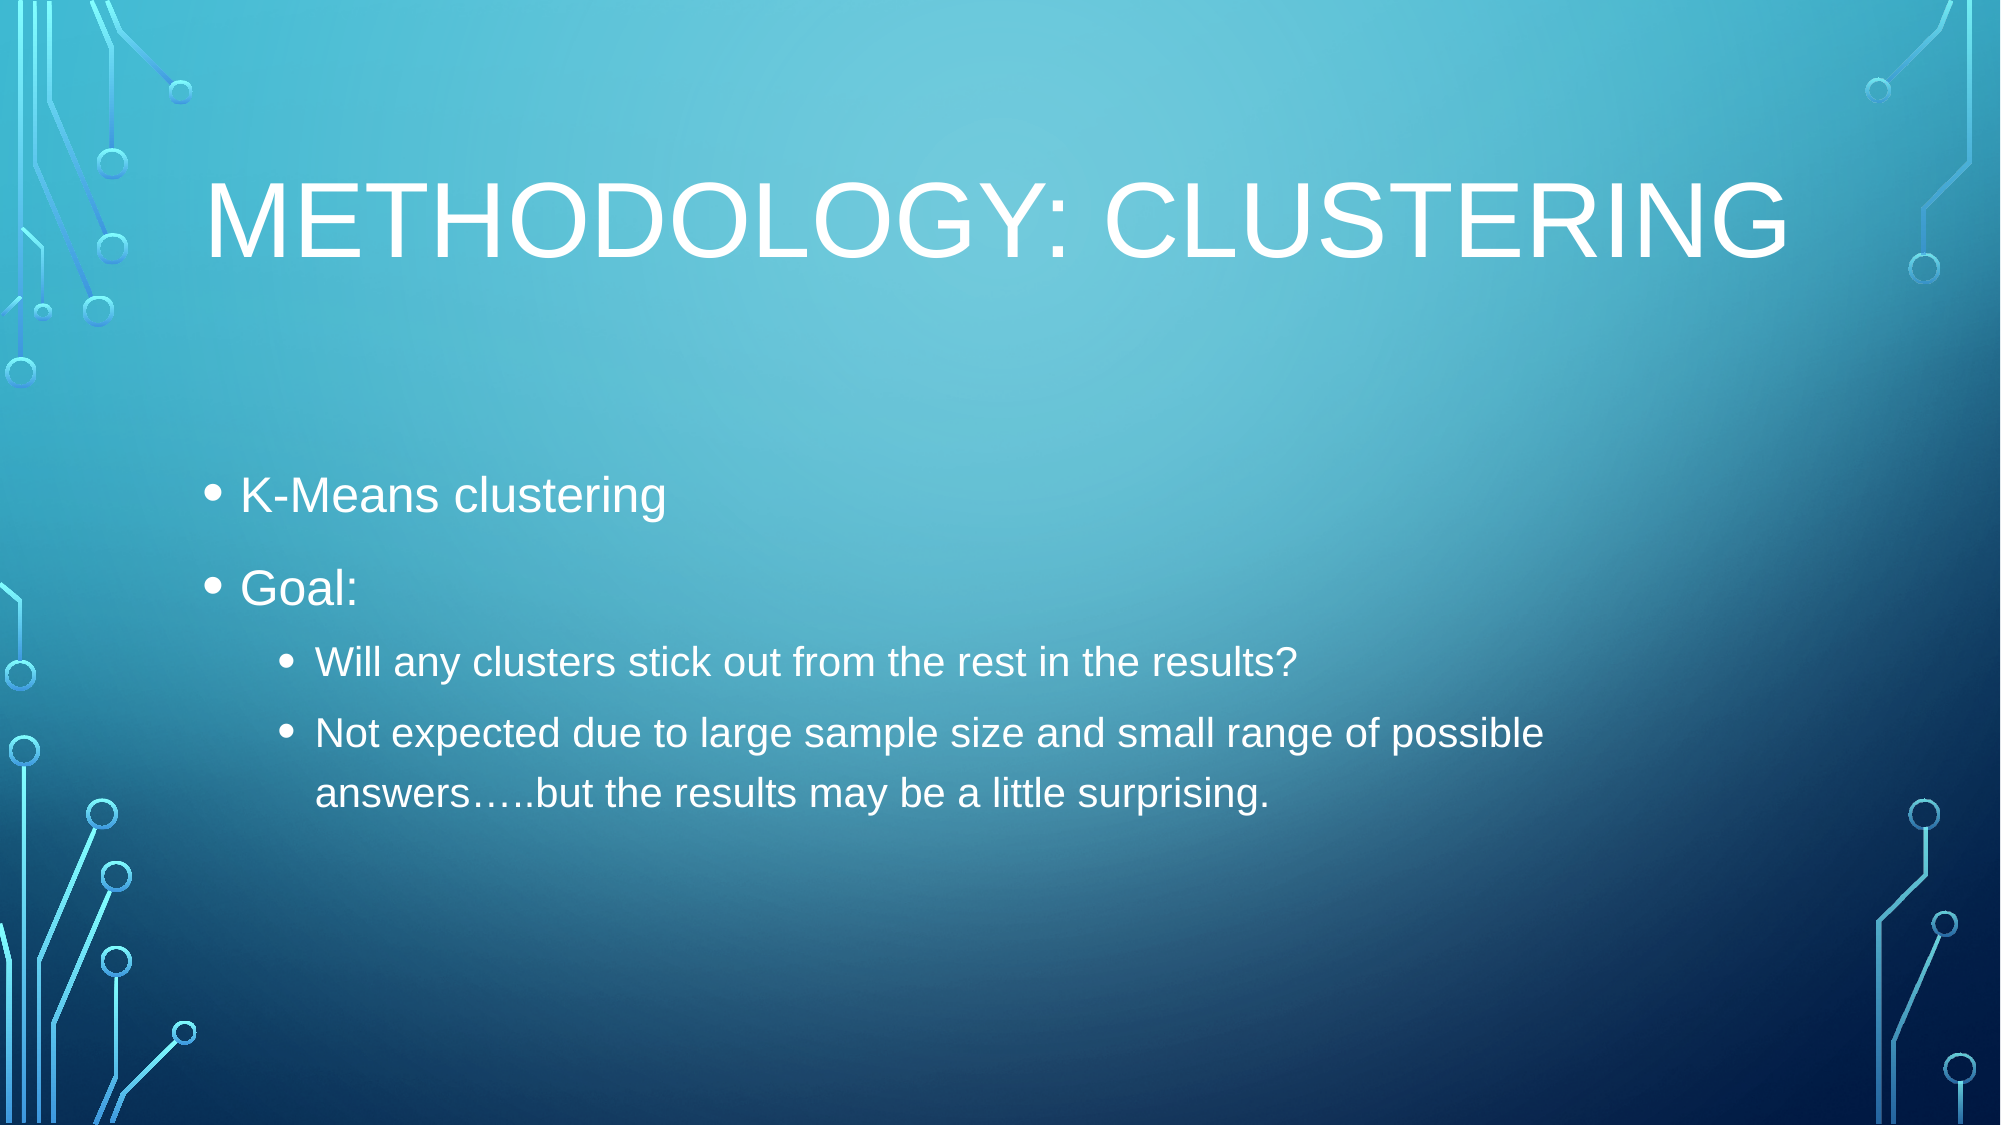

# Methodology: Clustering
K-Means clustering
Goal:
Will any clusters stick out from the rest in the results?
Not expected due to large sample size and small range of possible answers…..but the results may be a little surprising.